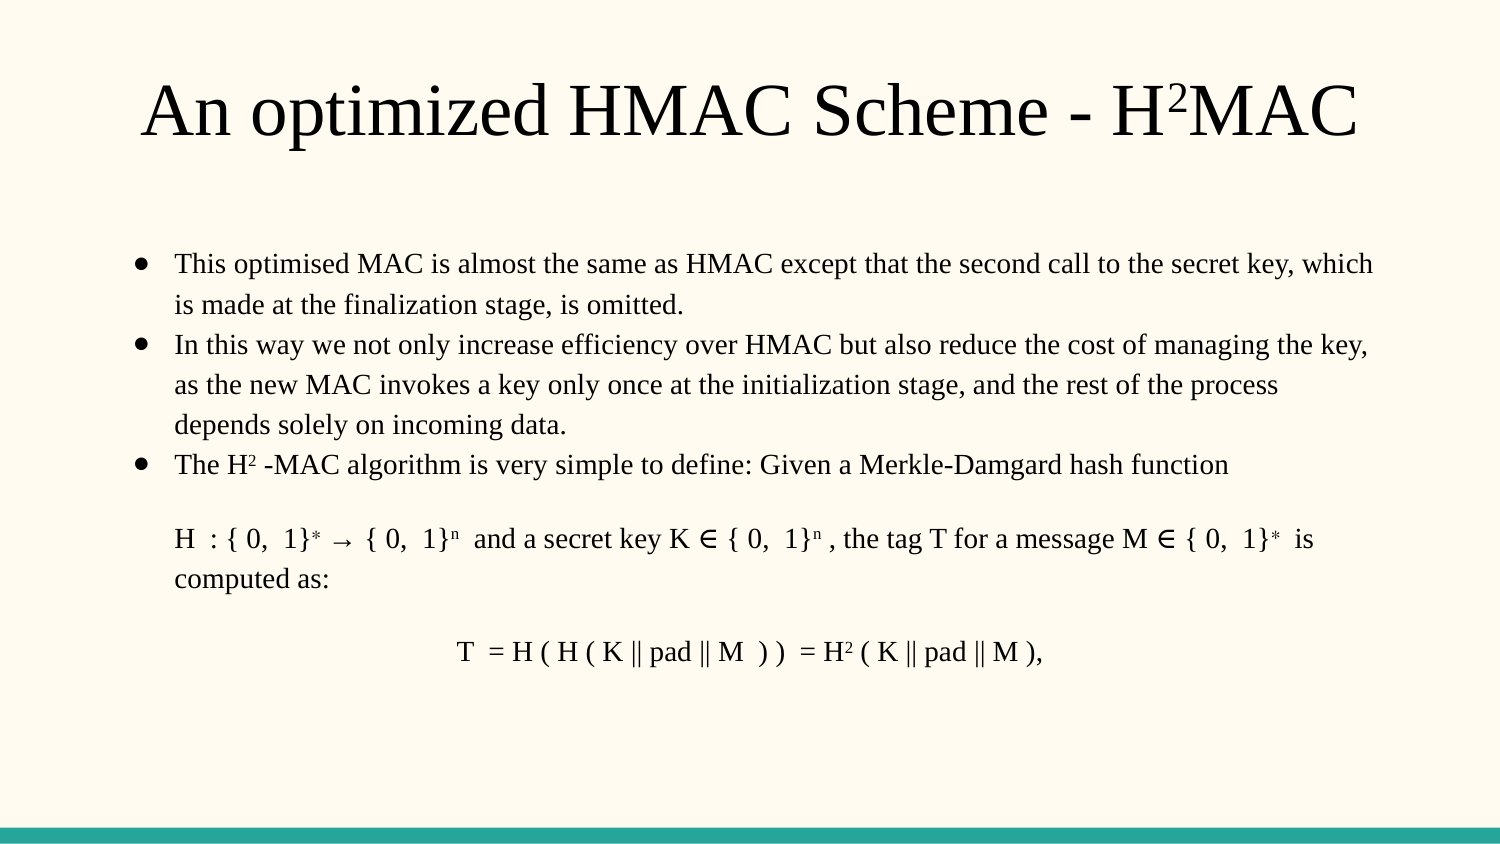

# An optimized HMAC Scheme - H2MAC
This optimised MAC is almost the same as HMAC except that the second call to the secret key, which is made at the finalization stage, is omitted.
In this way we not only increase efficiency over HMAC but also reduce the cost of managing the key, as the new MAC invokes a key only once at the initialization stage, and the rest of the process depends solely on incoming data.
The H2 -MAC algorithm is very simple to define: Given a Merkle-Damgard hash function
H  : { 0,  1}∗ → { 0,  1}n  and a secret key K ∈ { 0,  1}n , the tag T for a message M ∈ { 0,  1}∗  is computed as:
T  = H ( H ( K || pad || M  ) )  = H2 ( K || pad || M ),